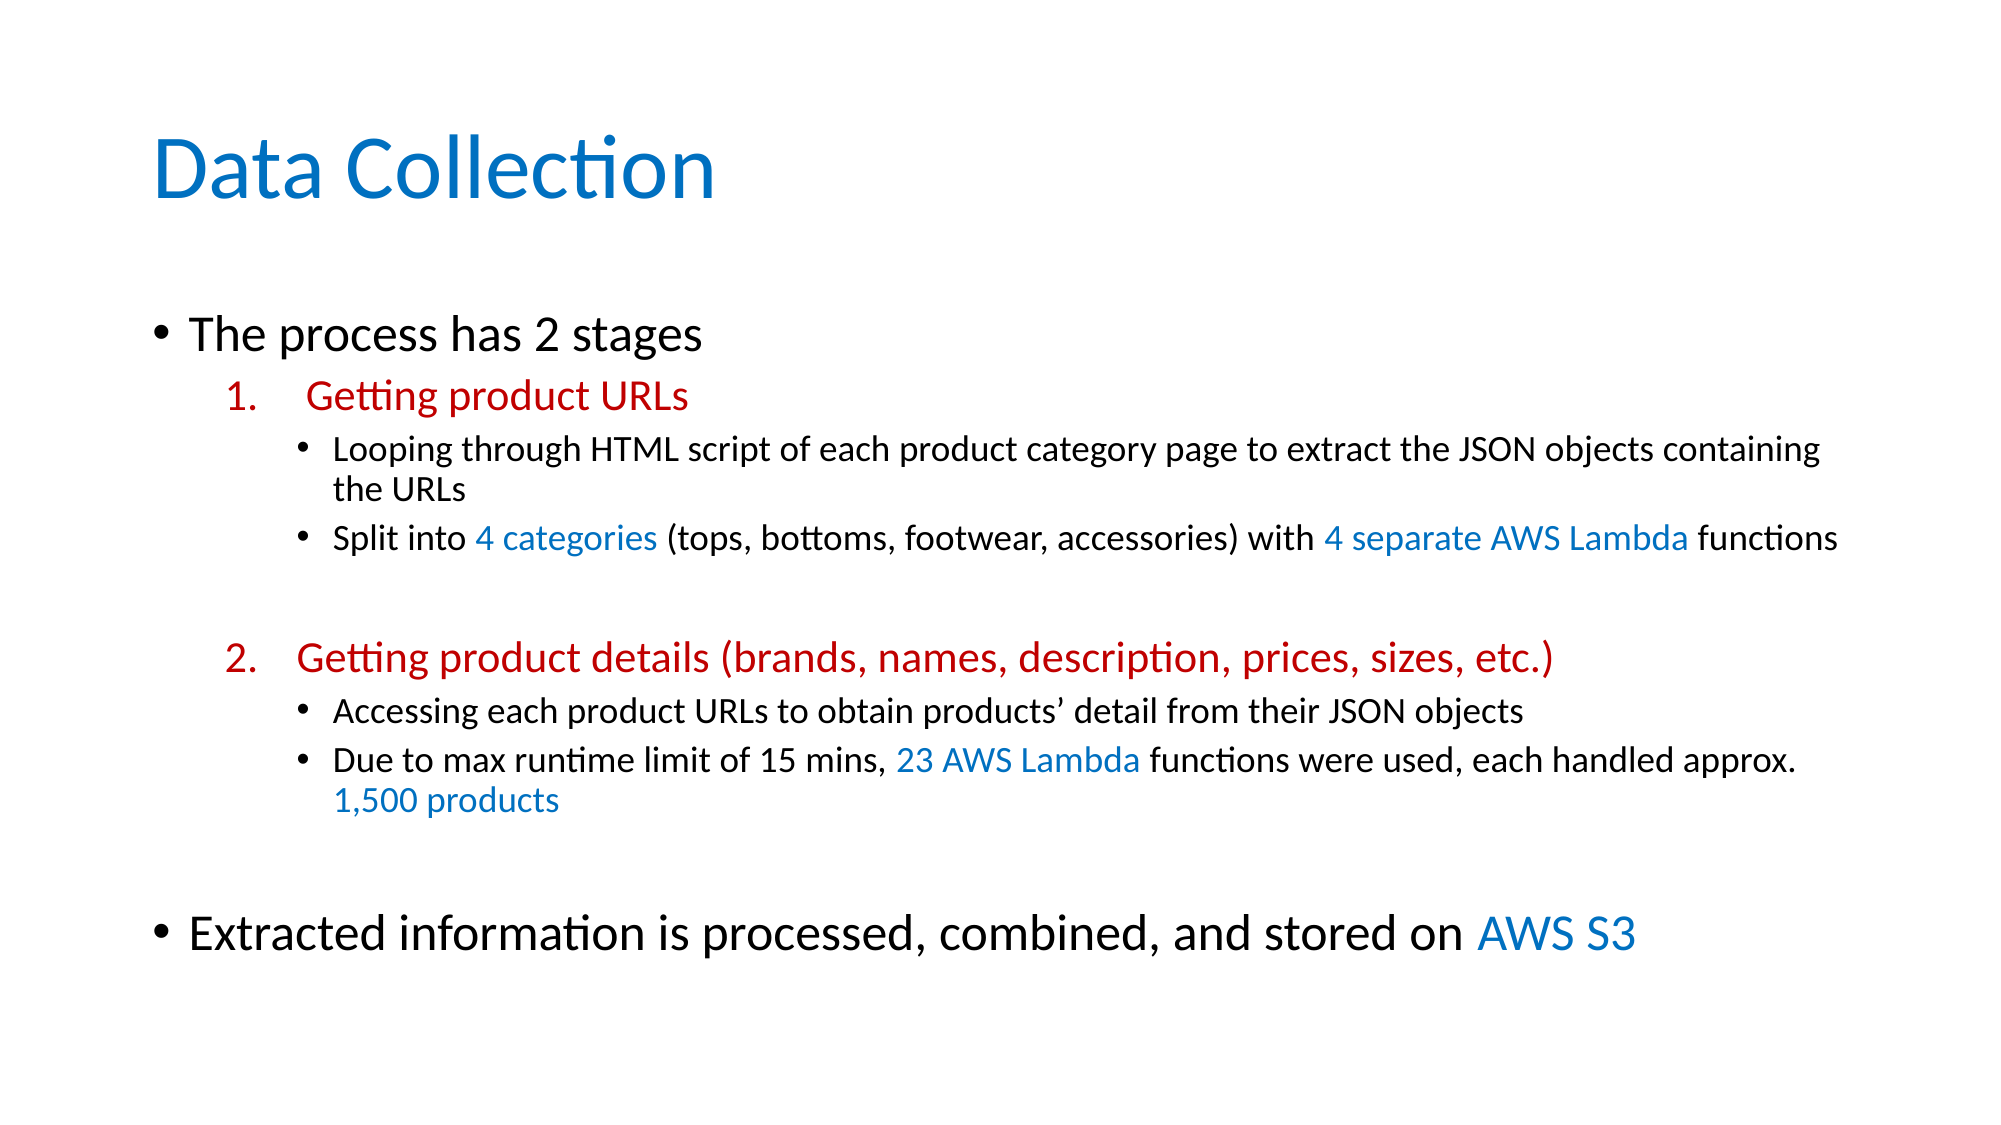

# Data Collection
The process has 2 stages
Getting product URLs
Looping through HTML script of each product category page to extract the JSON objects containing the URLs
Split into 4 categories (tops, bottoms, footwear, accessories) with 4 separate AWS Lambda functions

Getting product details (brands, names, description, prices, sizes, etc.)
Accessing each product URLs to obtain products’ detail from their JSON objects
Due to max runtime limit of 15 mins, 23 AWS Lambda functions were used, each handled approx. 1,500 products

Extracted information is processed, combined, and stored on AWS S3